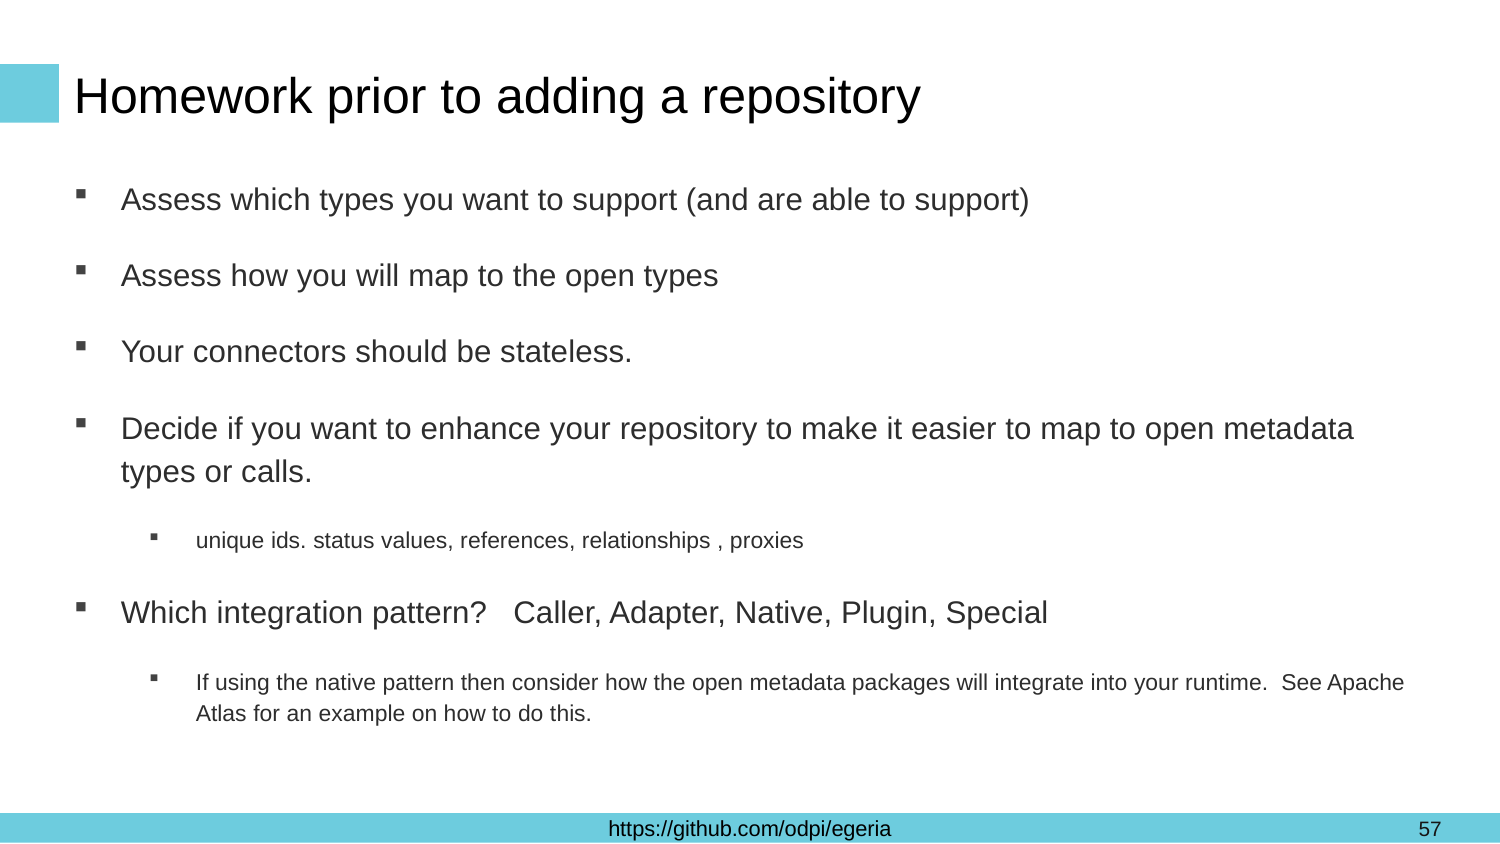

# Homework prior to adding a repository
Assess which types you want to support (and are able to support)
Assess how you will map to the open types
Your connectors should be stateless.
Decide if you want to enhance your repository to make it easier to map to open metadata types or calls.
unique ids. status values, references, relationships , proxies
Which integration pattern?   Caller, Adapter, Native, Plugin, Special
If using the native pattern then consider how the open metadata packages will integrate into your runtime.  See Apache Atlas for an example on how to do this.

57